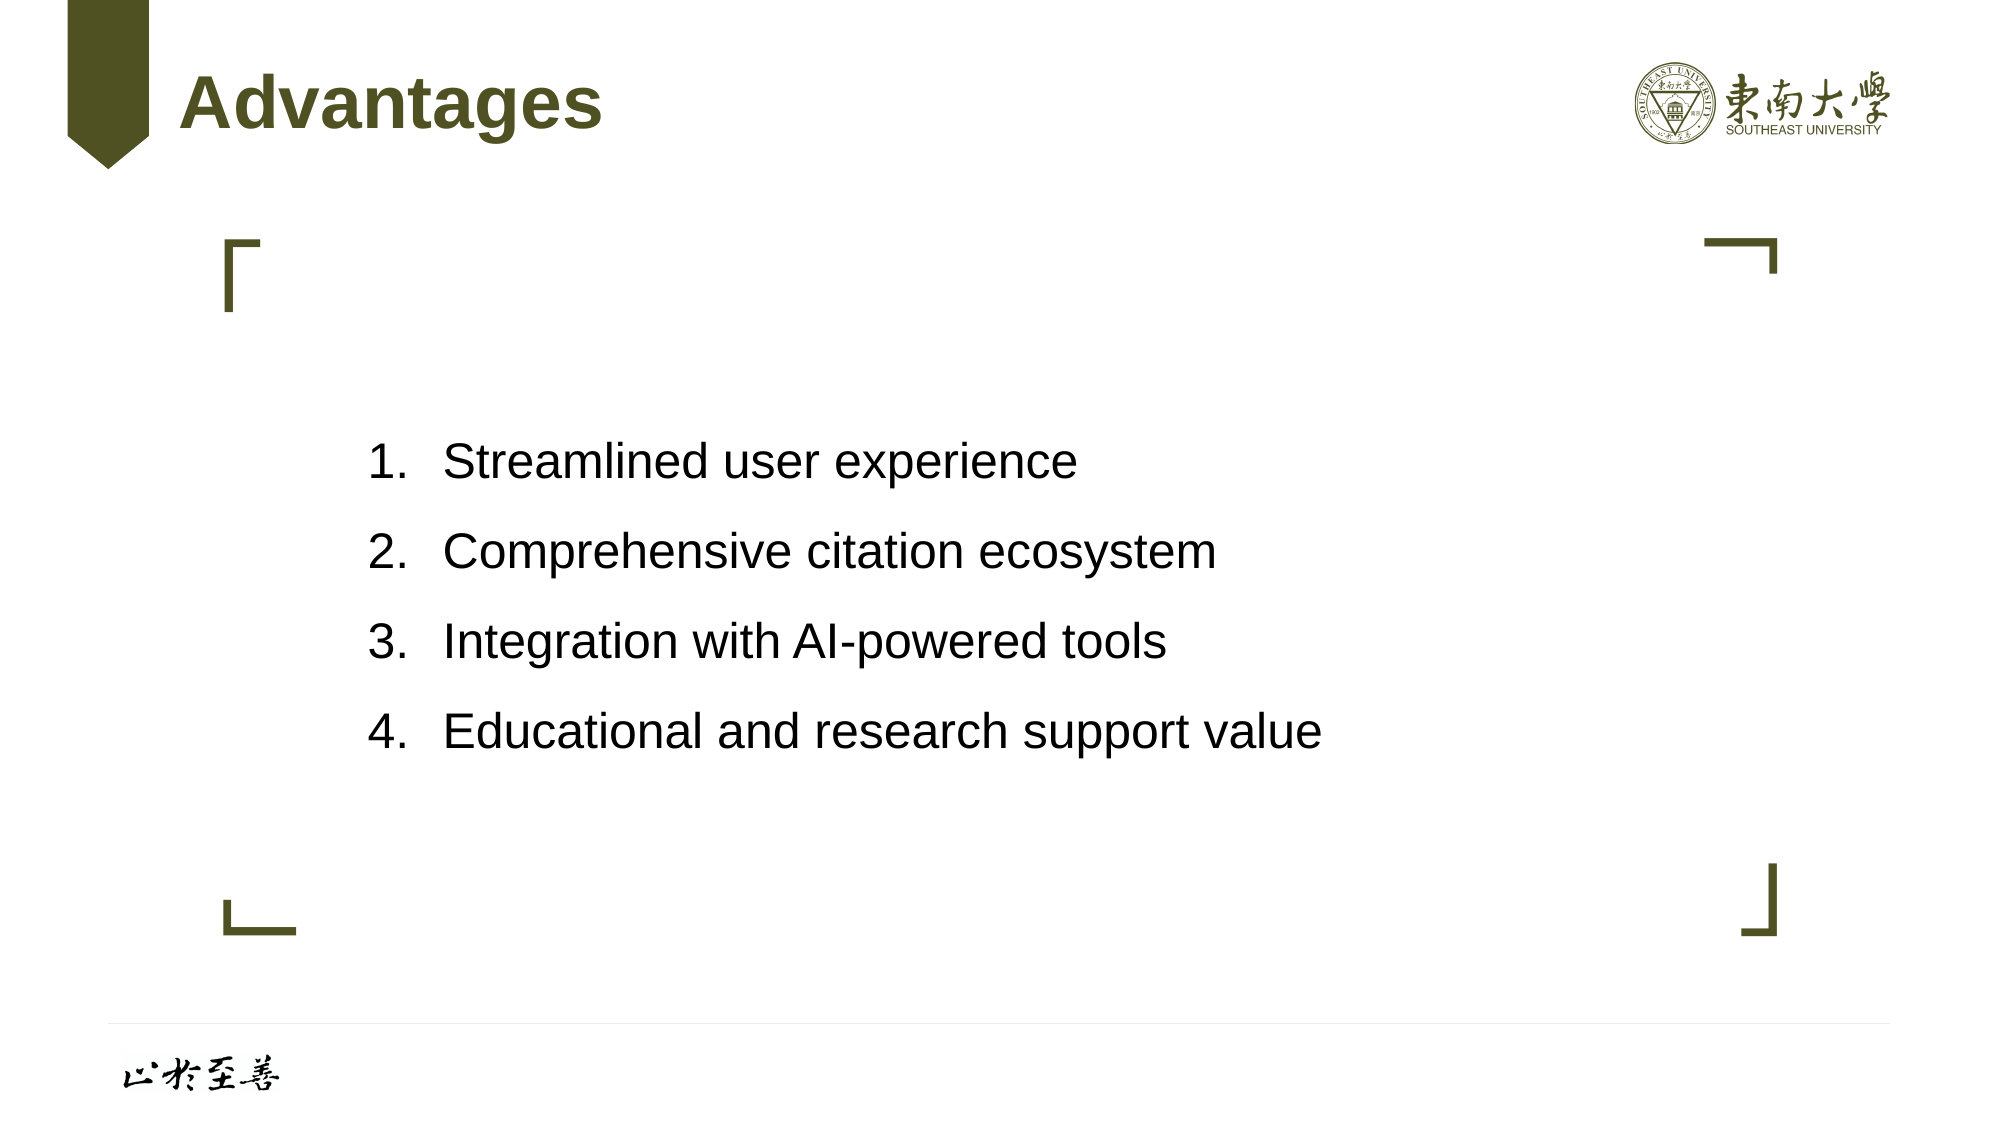

# Advantages
「
」
Streamlined user experience
Comprehensive citation ecosystem
Integration with AI-powered tools
Educational and research support value
「
」
22